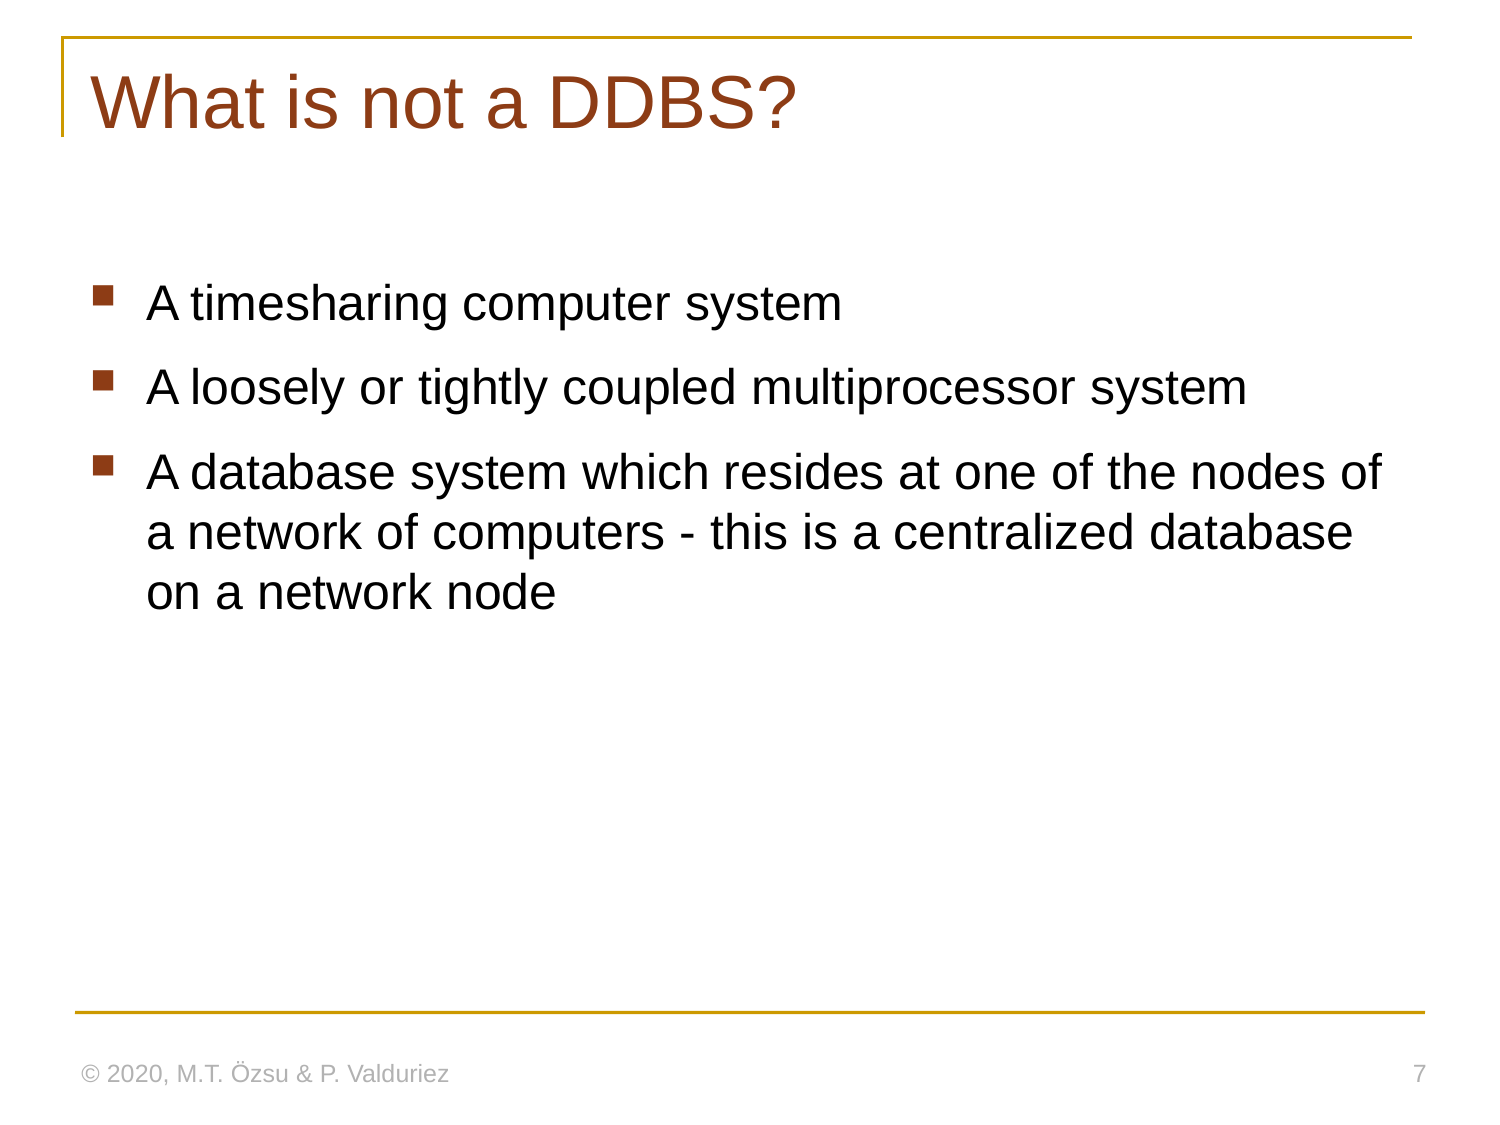

# What is not a DDBS?
A timesharing computer system
A loosely or tightly coupled multiprocessor system
A database system which resides at one of the nodes of a network of computers - this is a centralized database on a network node
© 2020, M.T. Özsu & P. Valduriez
7